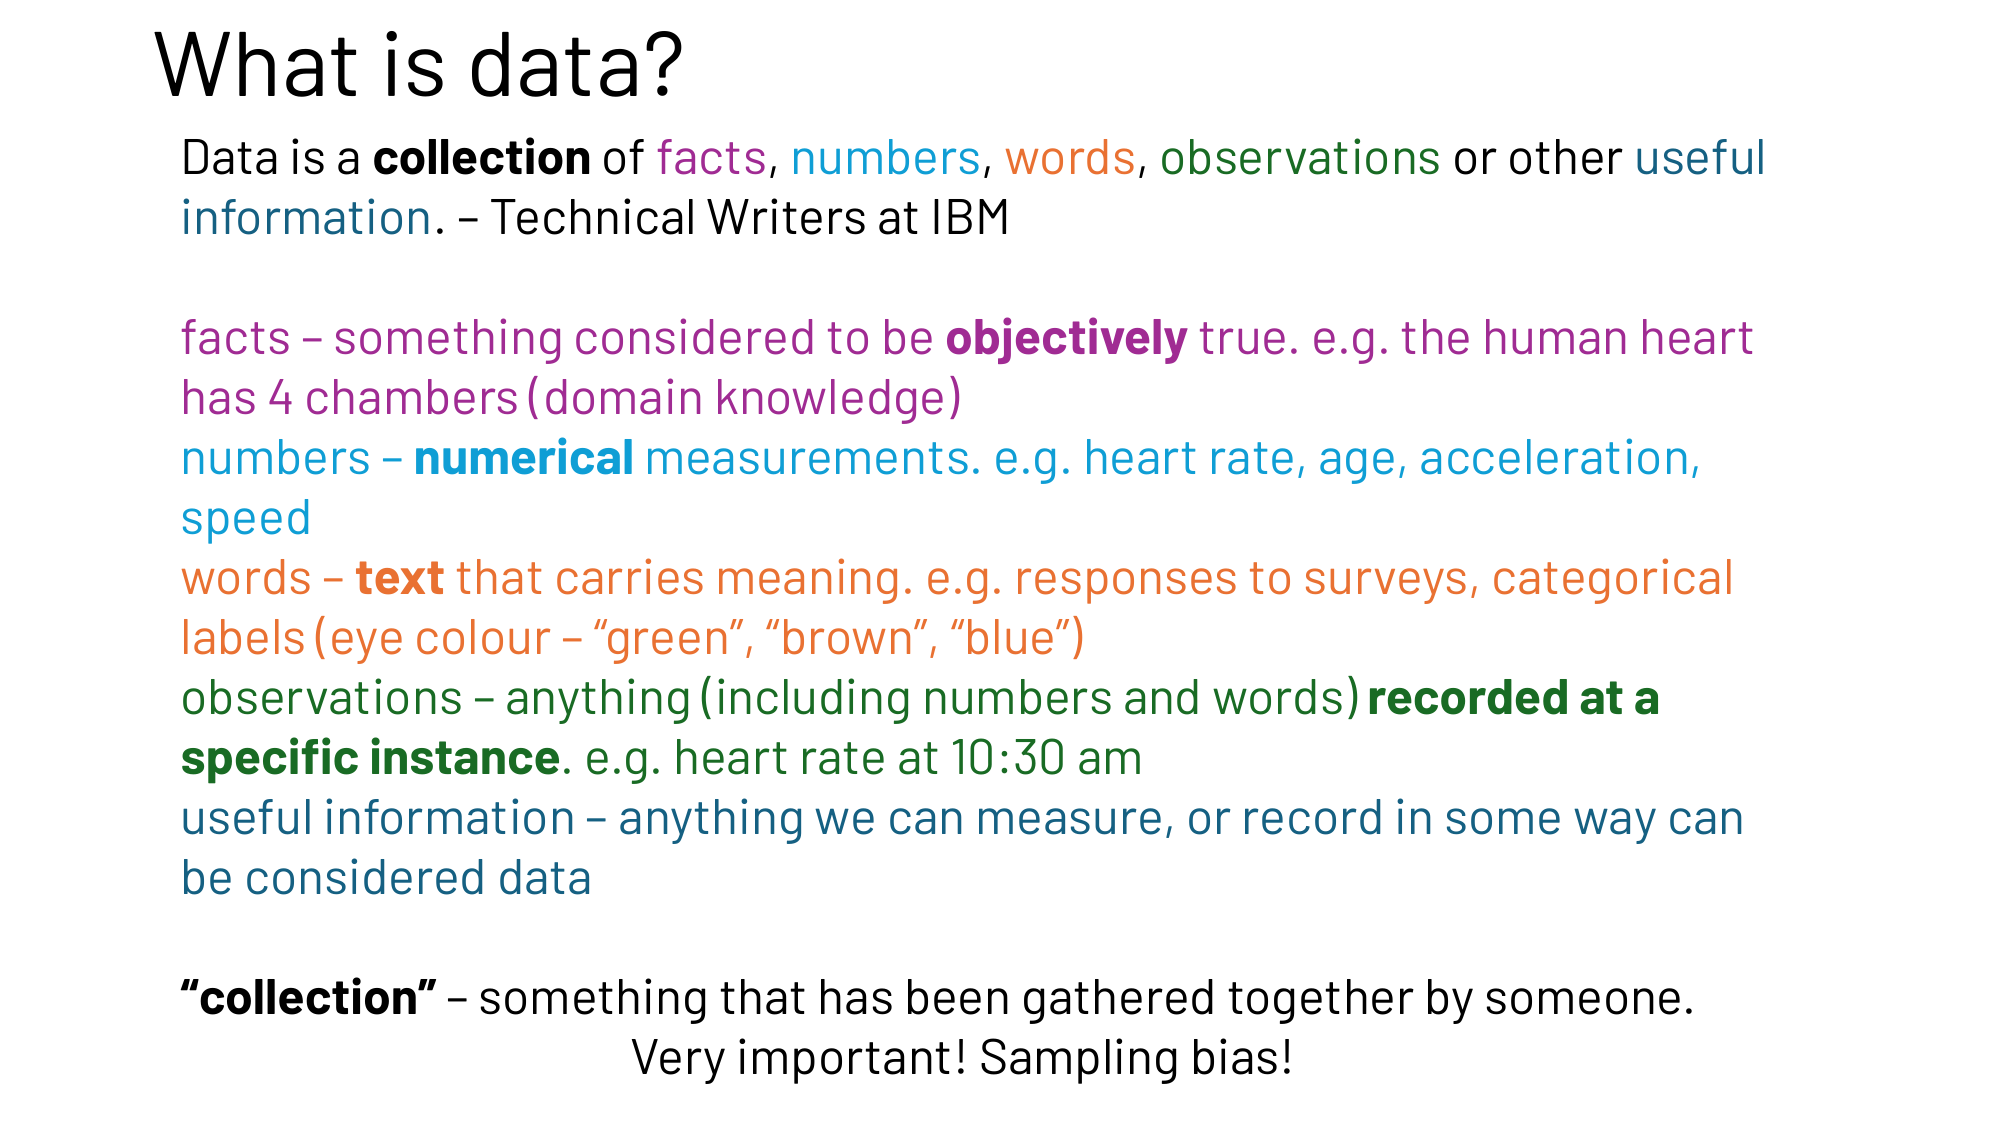

# What is data?
Data is a collection of facts, numbers, words, observations or other useful information. – Technical Writers at IBM

facts – something considered to be objectively true. e.g. the human heart has 4 chambers (domain knowledge)
numbers – numerical measurements. e.g. heart rate, age, acceleration, speed
words – text that carries meaning. e.g. responses to surveys, categorical labels (eye colour – “green”, “brown”, “blue”)
observations – anything (including numbers and words) recorded at a specific instance. e.g. heart rate at 10:30 am
useful information – anything we can measure, or record in some way can be considered data

“collection” – something that has been gathered together by someone.
 	                   	Very important! Sampling bias!